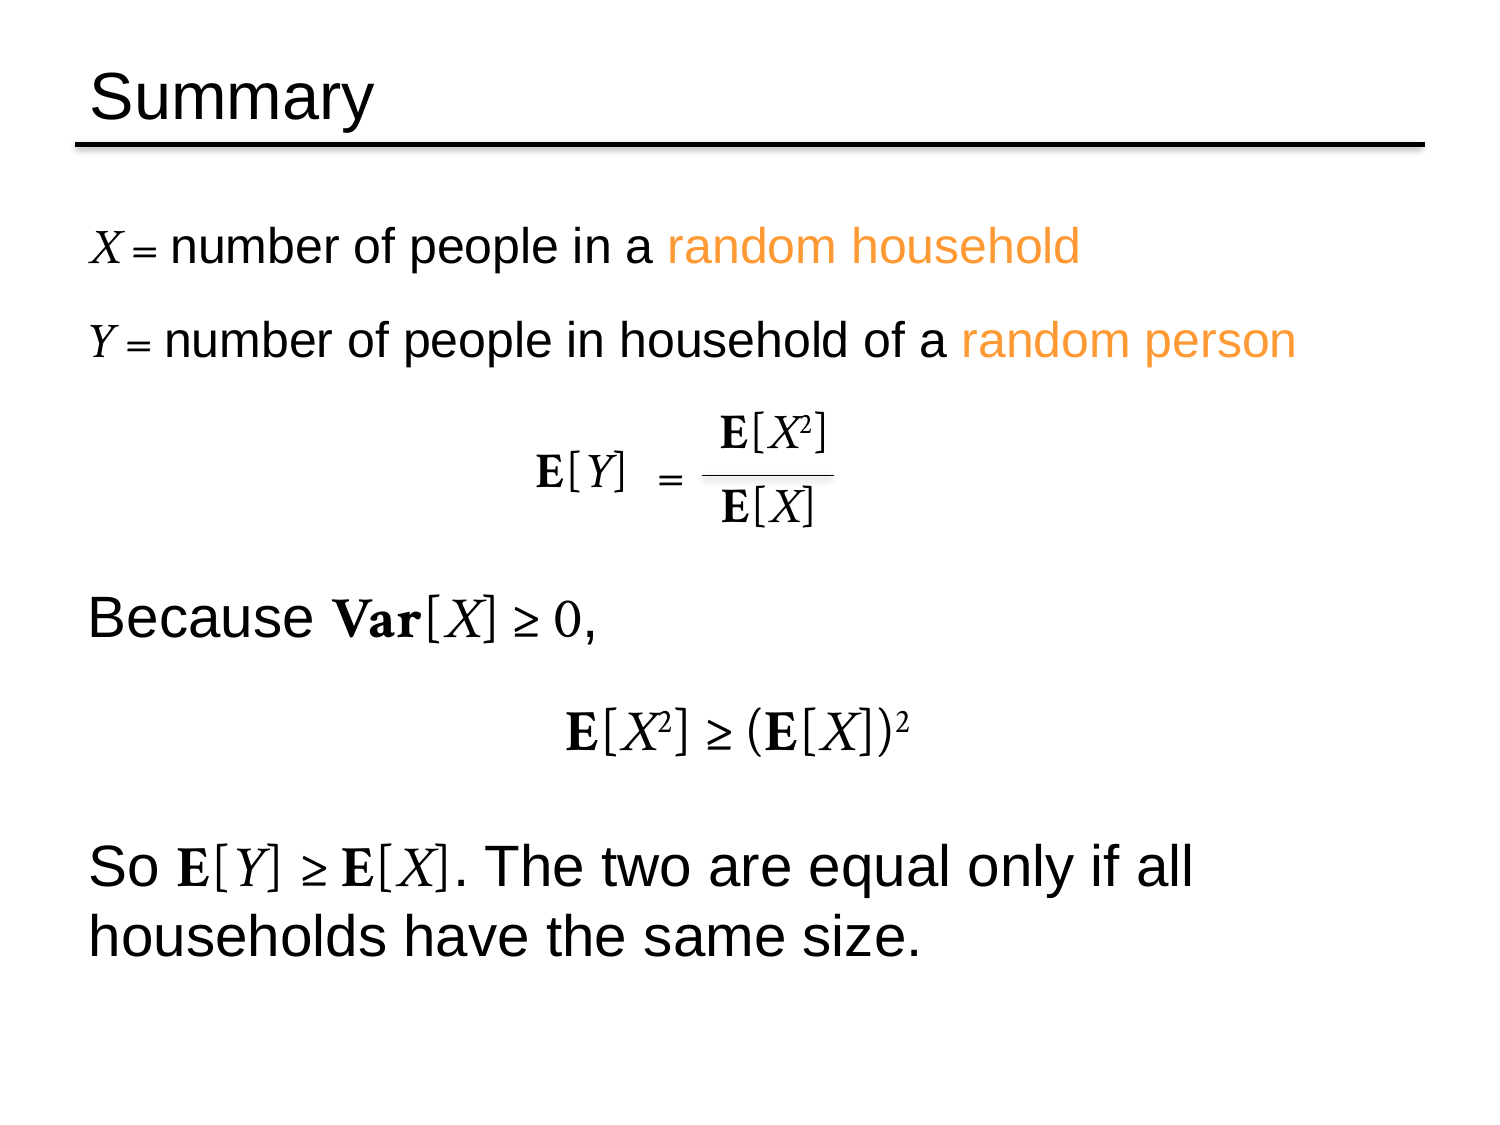

# Summary
X = number of people in a random household
Y = number of people in household of a random person
E[X2]
E[Y]
=
E[X]
Because Var[X] ≥ 0,
E[X2] ≥ (E[X])2
So E[Y] ≥ E[X]. The two are equal only if all households have the same size.